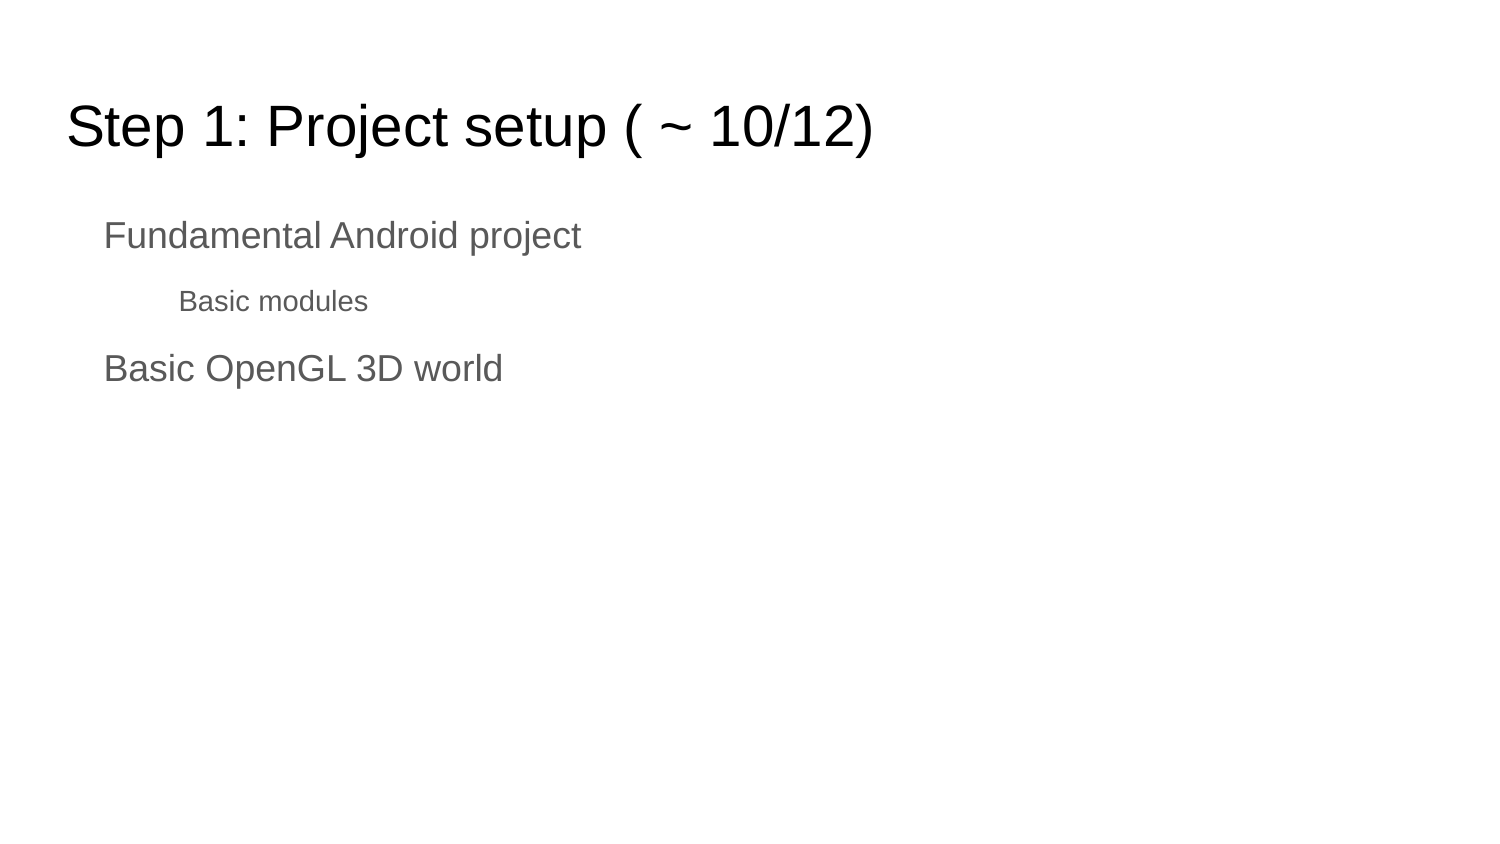

# Step 1: Project setup ( ~ 10/12)
Fundamental Android project
Basic modules
Basic OpenGL 3D world